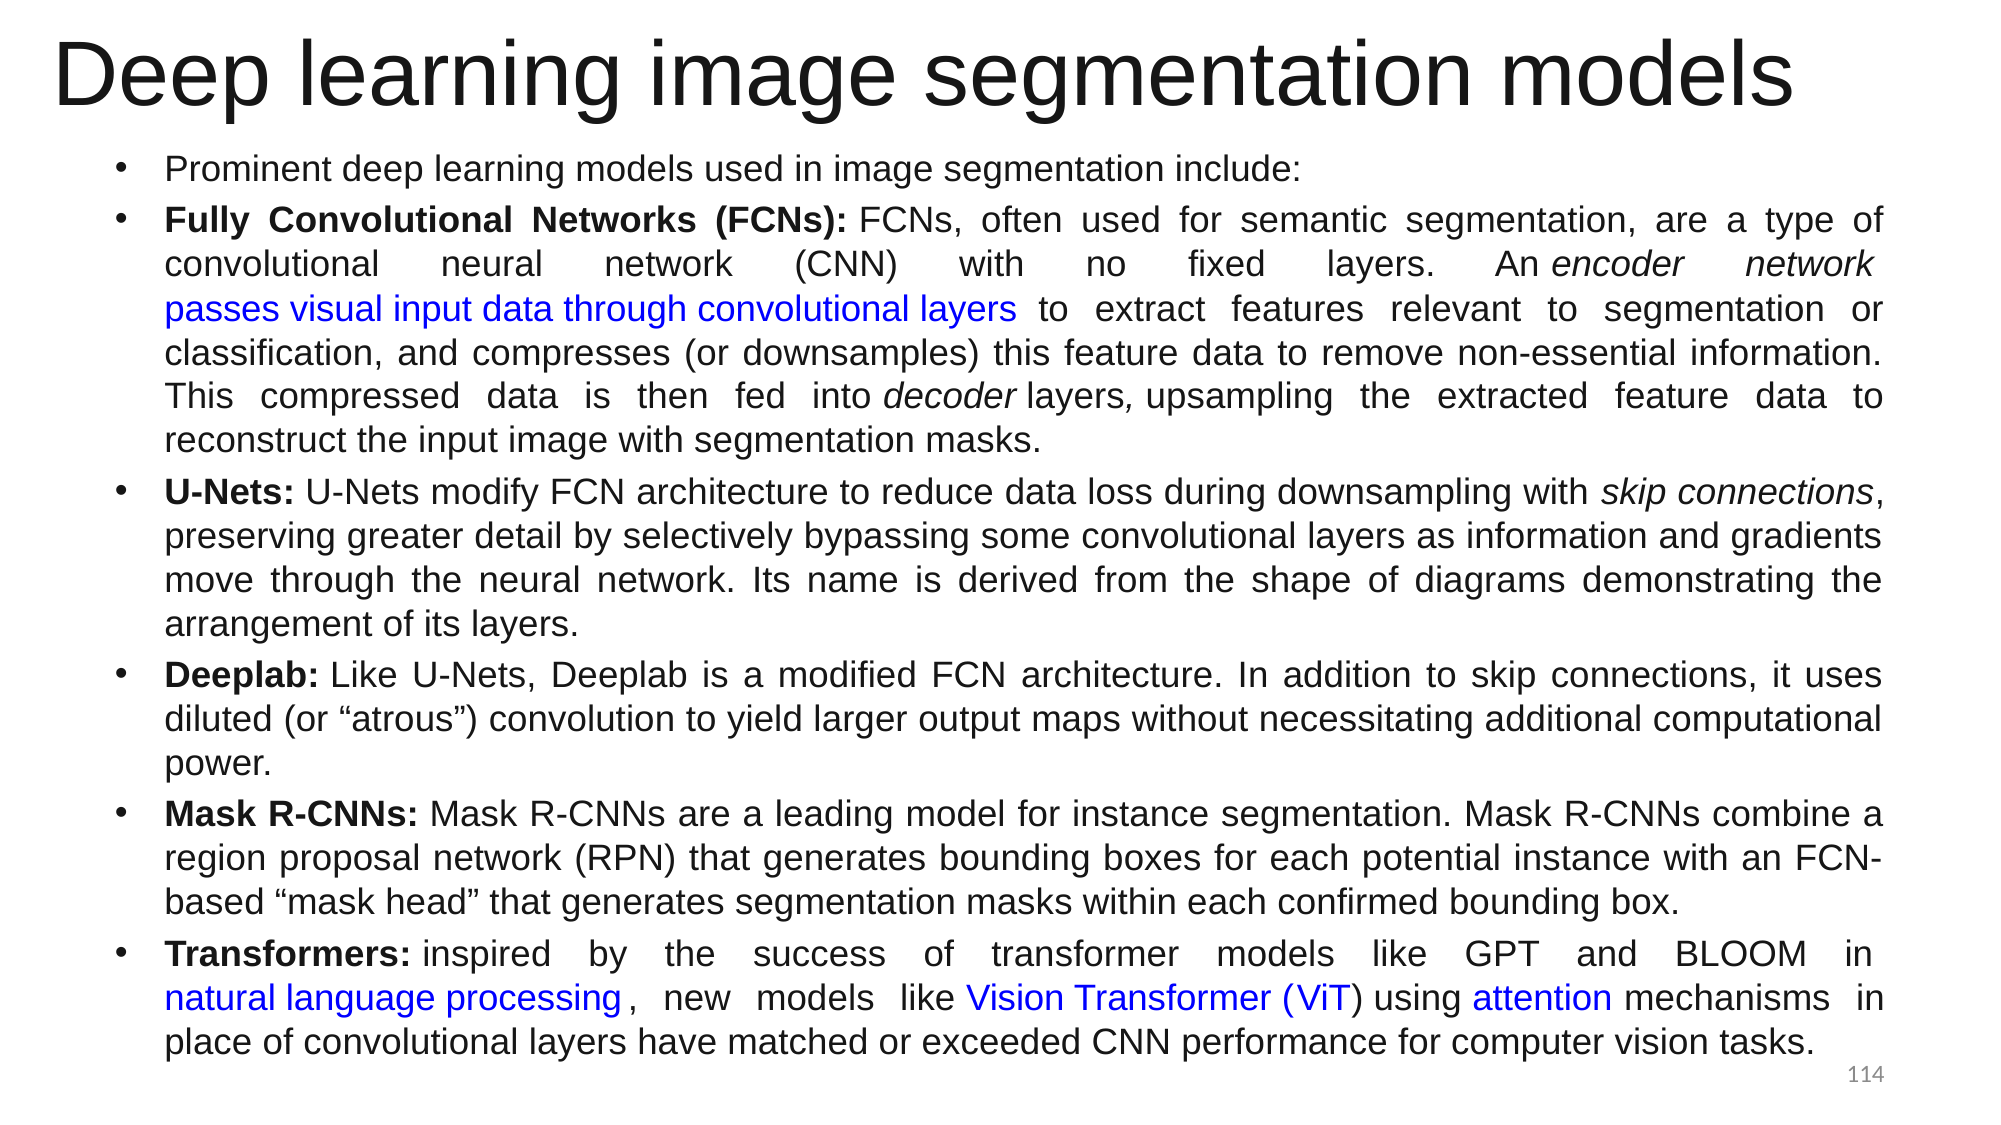

# Deep learning image segmentation models
Prominent deep learning models used in image segmentation include:
Fully Convolutional Networks (FCNs): FCNs, often used for semantic segmentation, are a type of convolutional neural network (CNN) with no fixed layers. An encoder network passes visual input data through convolutional layers to extract features relevant to segmentation or classification, and compresses (or downsamples) this feature data to remove non-essential information. This compressed data is then fed into decoder layers, upsampling the extracted feature data to reconstruct the input image with segmentation masks.
U-Nets: U-Nets modify FCN architecture to reduce data loss during downsampling with skip connections, preserving greater detail by selectively bypassing some convolutional layers as information and gradients move through the neural network. Its name is derived from the shape of diagrams demonstrating the arrangement of its layers.
Deeplab: Like U-Nets, Deeplab is a modified FCN architecture. In addition to skip connections, it uses diluted (or “atrous”) convolution to yield larger output maps without necessitating additional computational power.
Mask R-CNNs: Mask R-CNNs are a leading model for instance segmentation. Mask R-CNNs combine a region proposal network (RPN) that generates bounding boxes for each potential instance with an FCN-based “mask head” that generates segmentation masks within each confirmed bounding box.
Transformers: inspired by the success of transformer models like GPT and BLOOM in natural language processing, new models like Vision Transformer (ViT) using attention mechanisms in place of convolutional layers have matched or exceeded CNN performance for computer vision tasks.

114